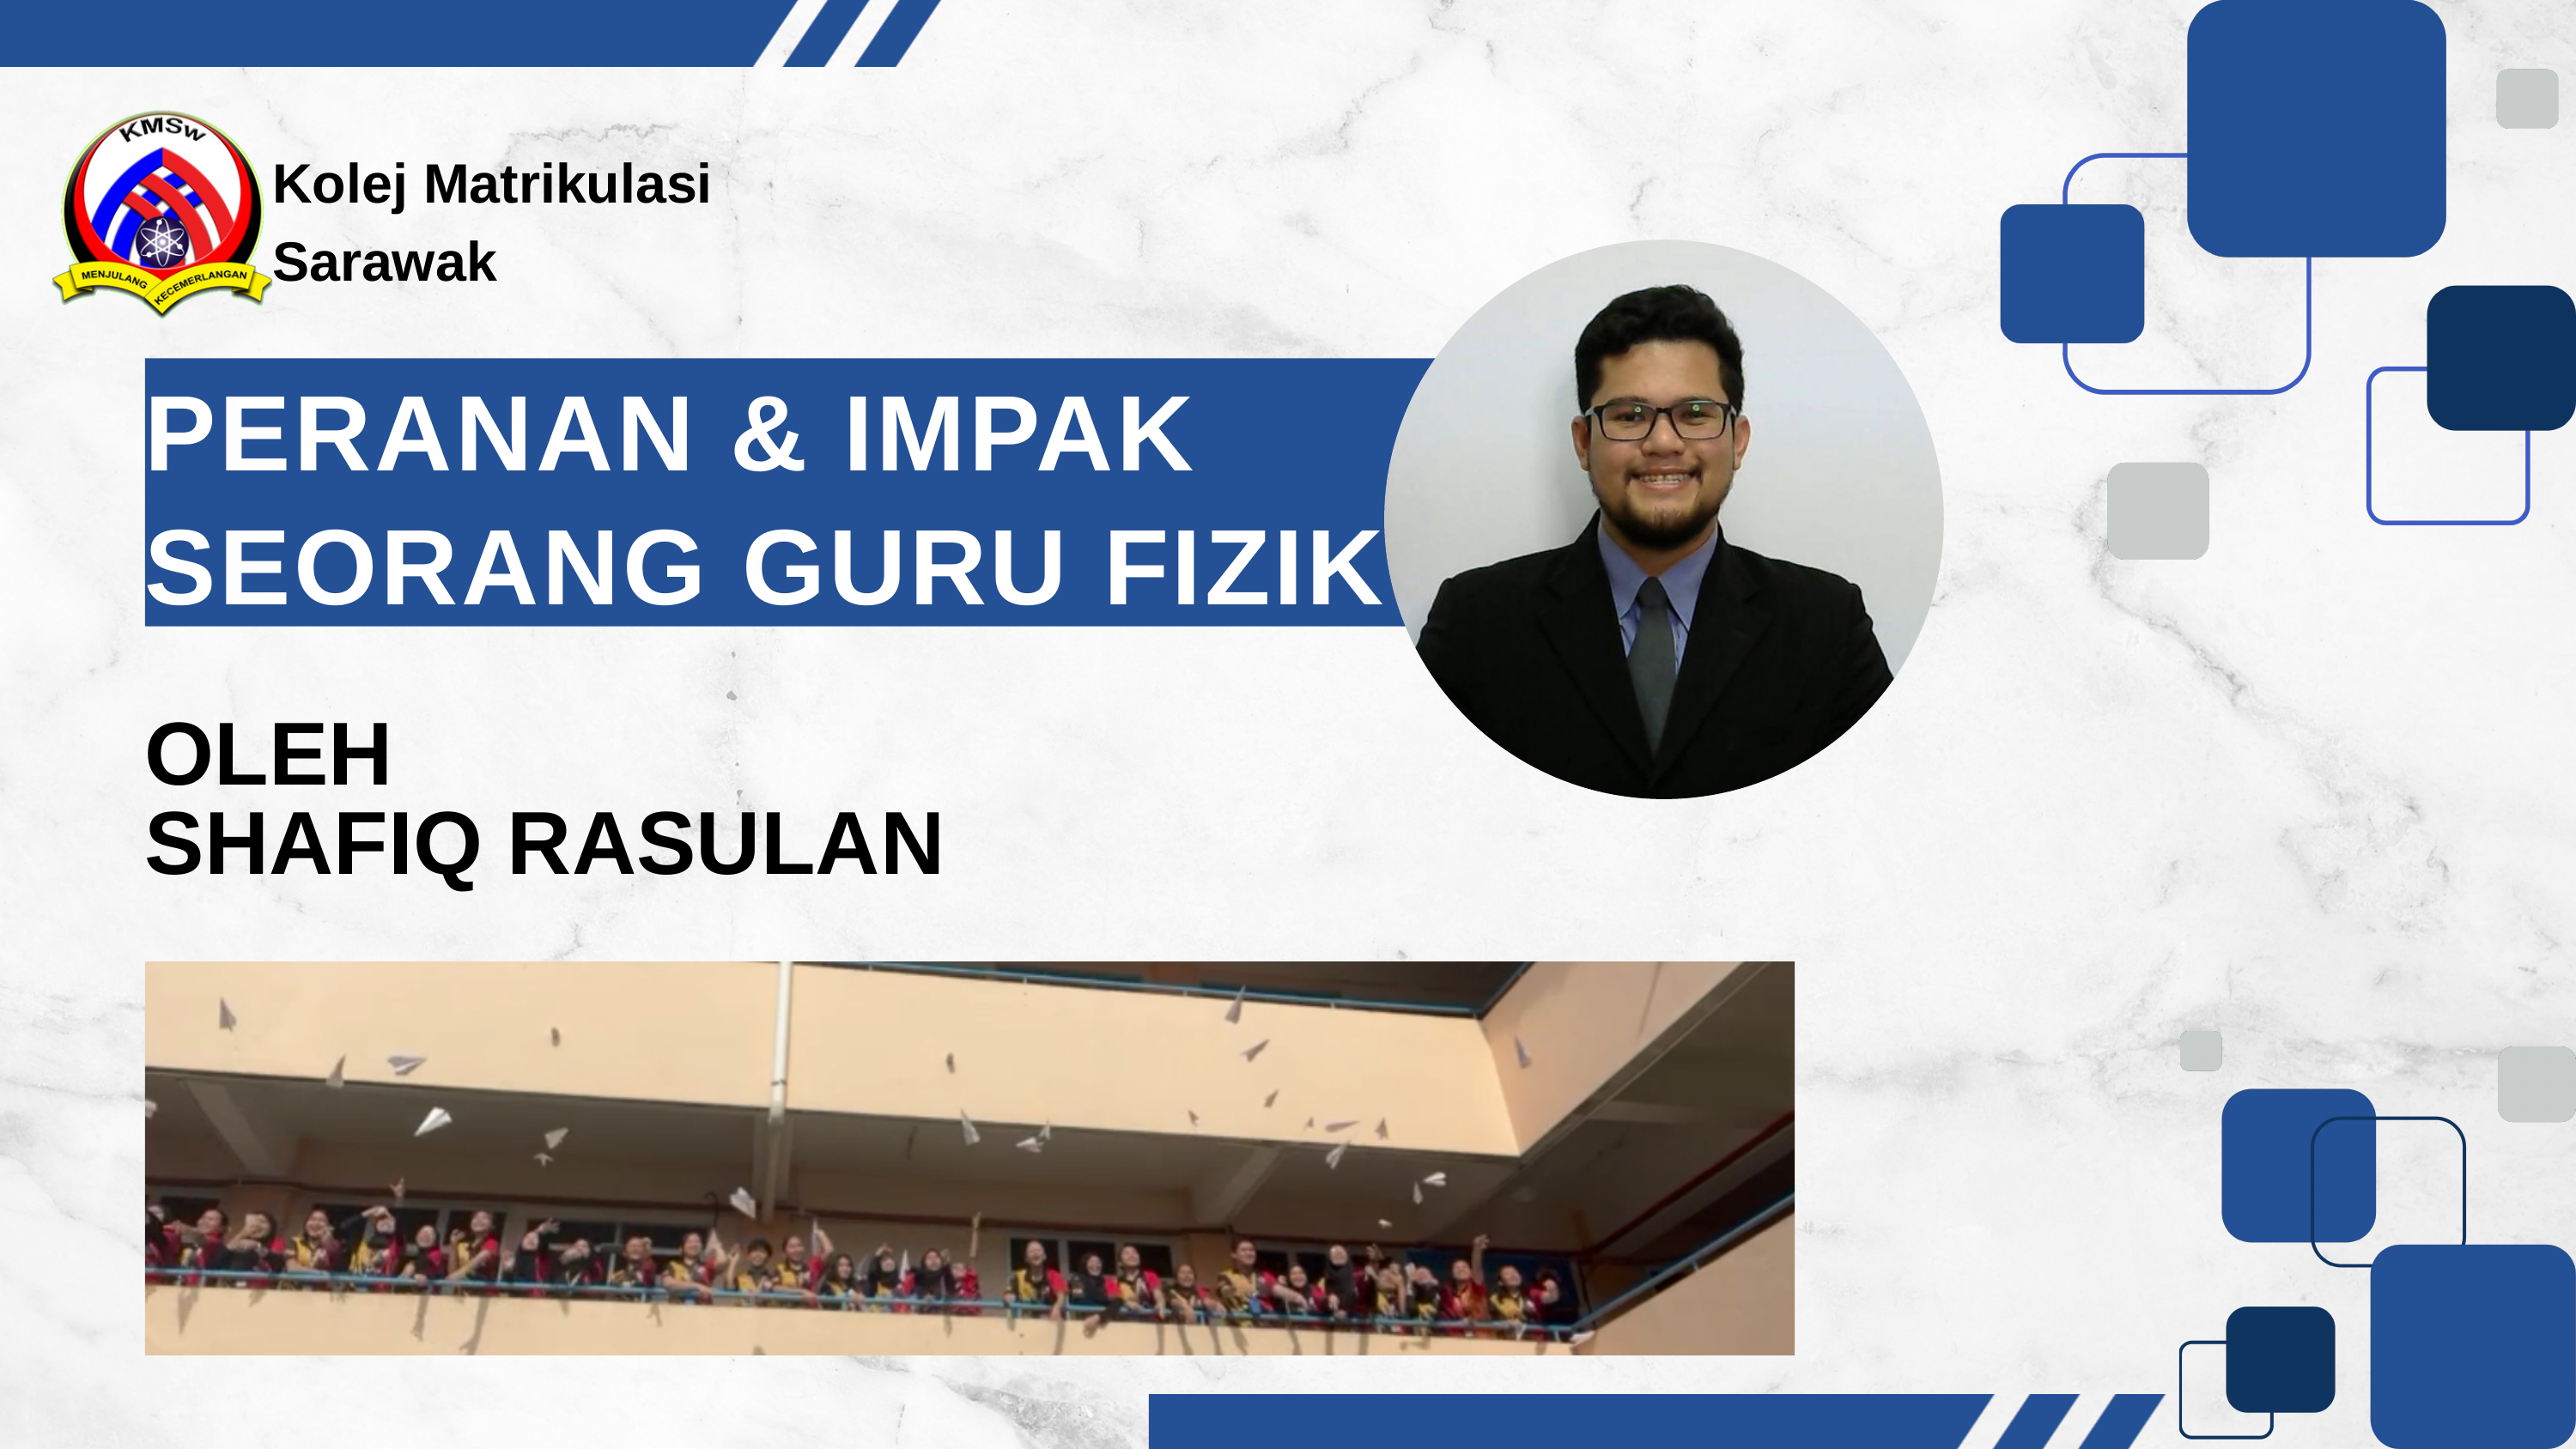

Kolej Matrikulasi
Sarawak

PERANAN & IMPAK
SEORANG GURU FIZIK
OLEH
SHAFIQ RASULAN